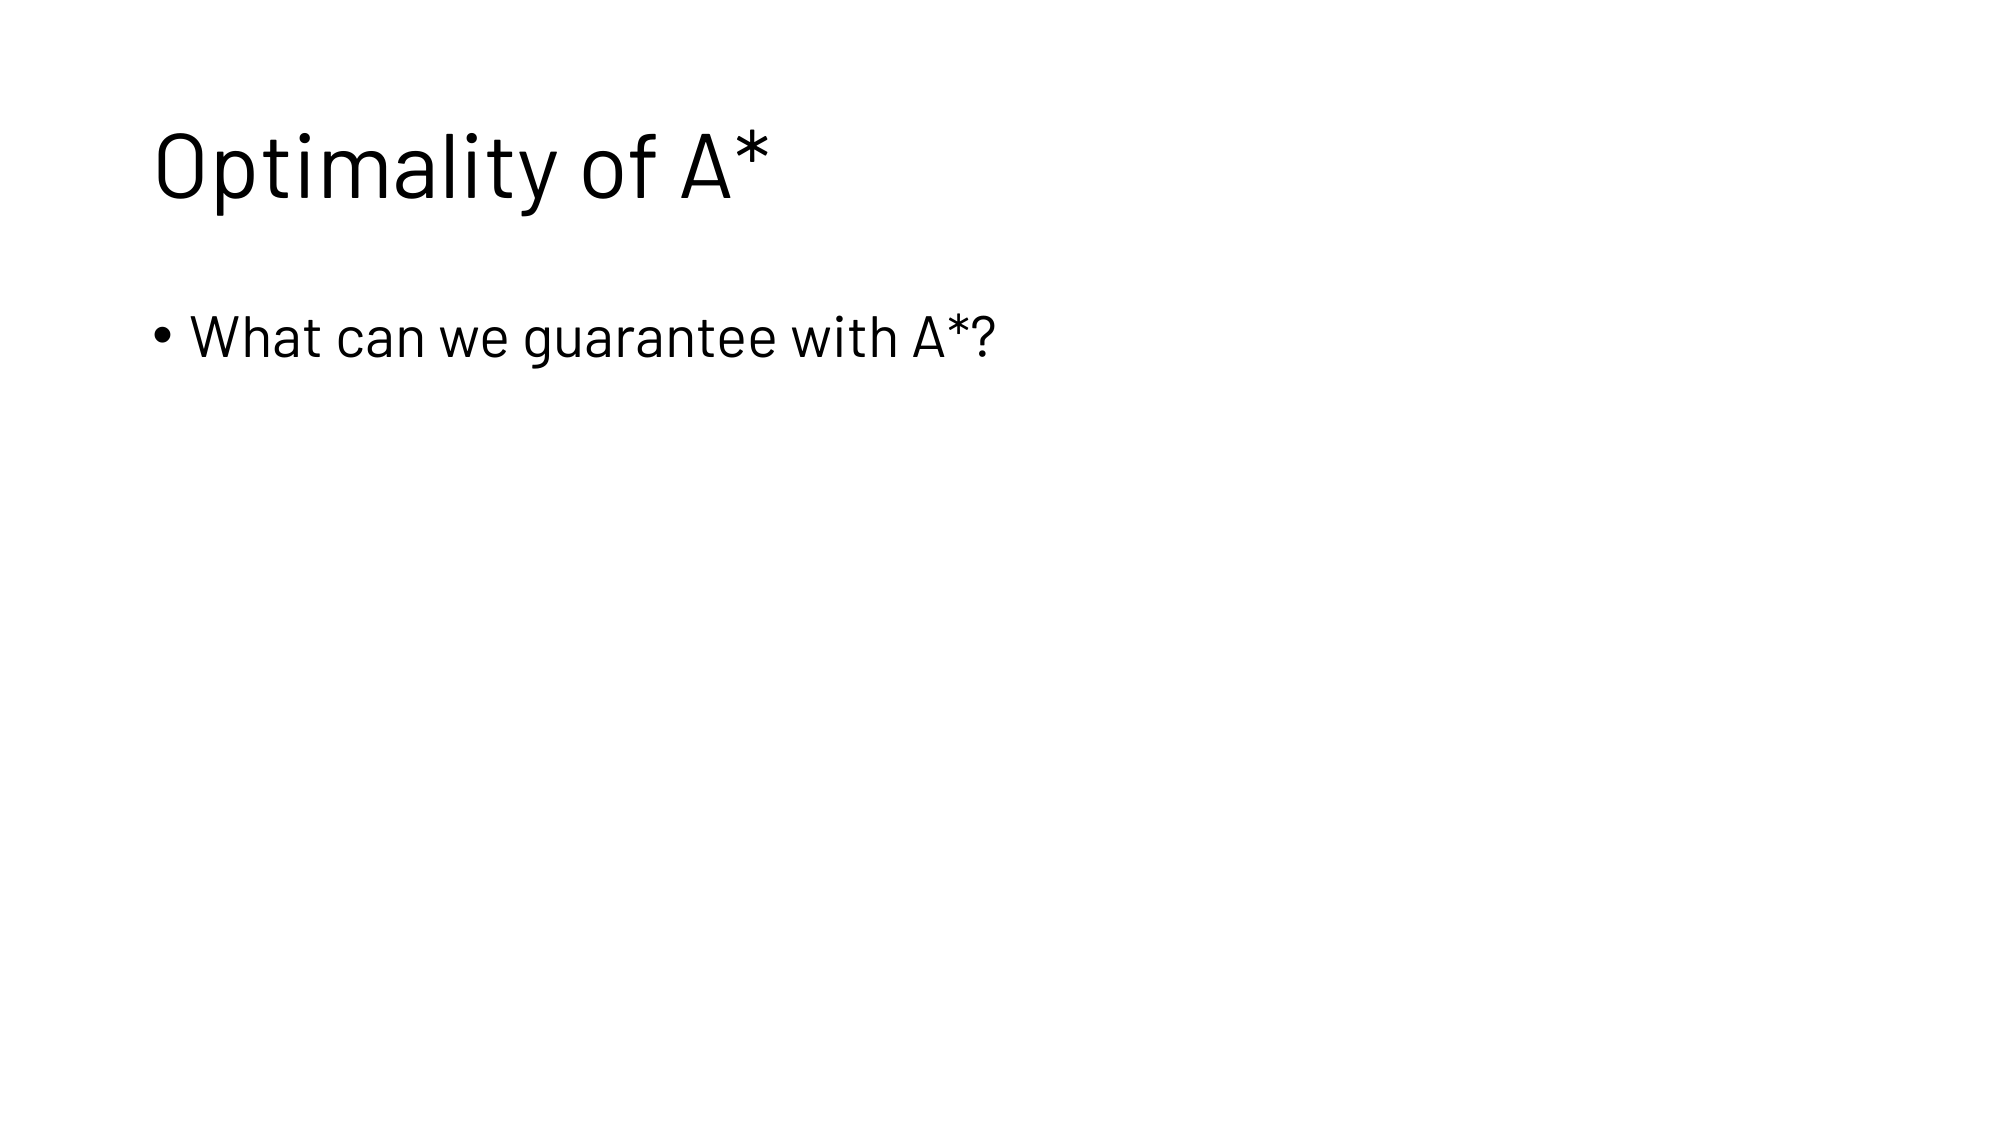

# Optimality of A*
What can we guarantee with A*?